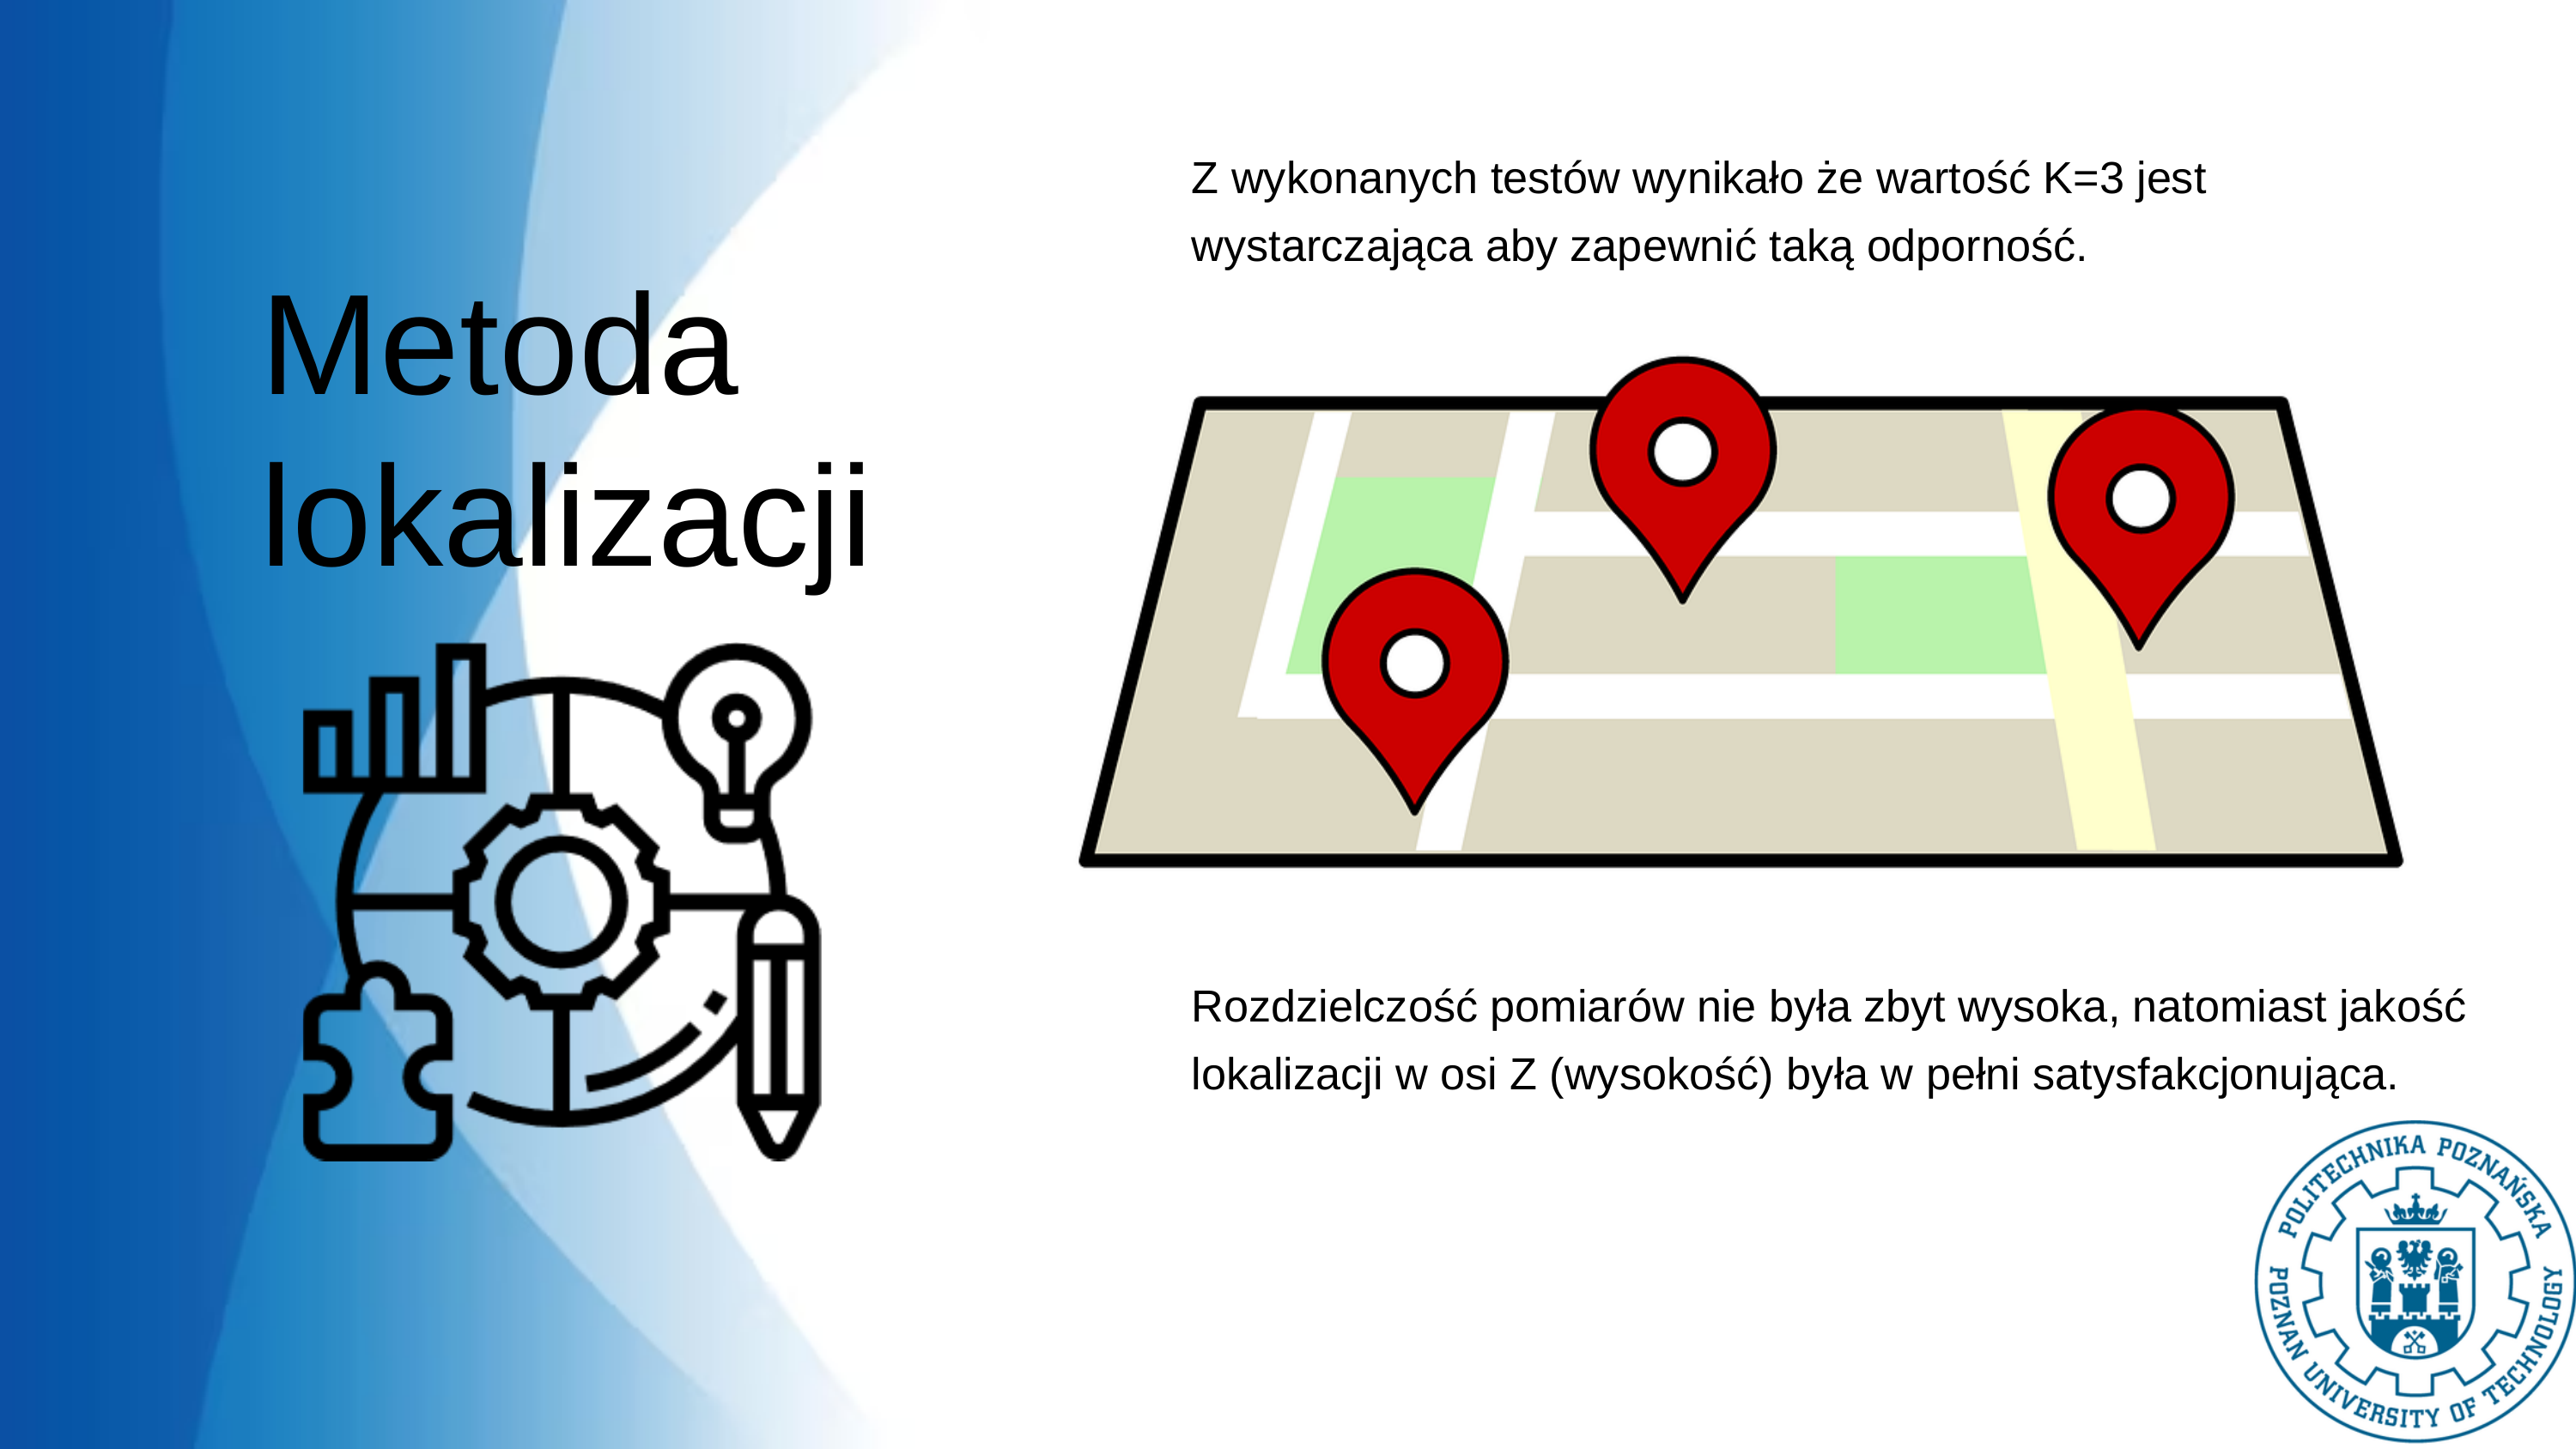

Z wykonanych testów wynikało że wartość K=3 jest wystarczająca aby zapewnić taką odporność.

Metoda lokalizacji

Rozdzielczość pomiarów nie była zbyt wysoka, natomiast jakość lokalizacji w osi Z (wysokość) była w pełni satysfakcjonująca.